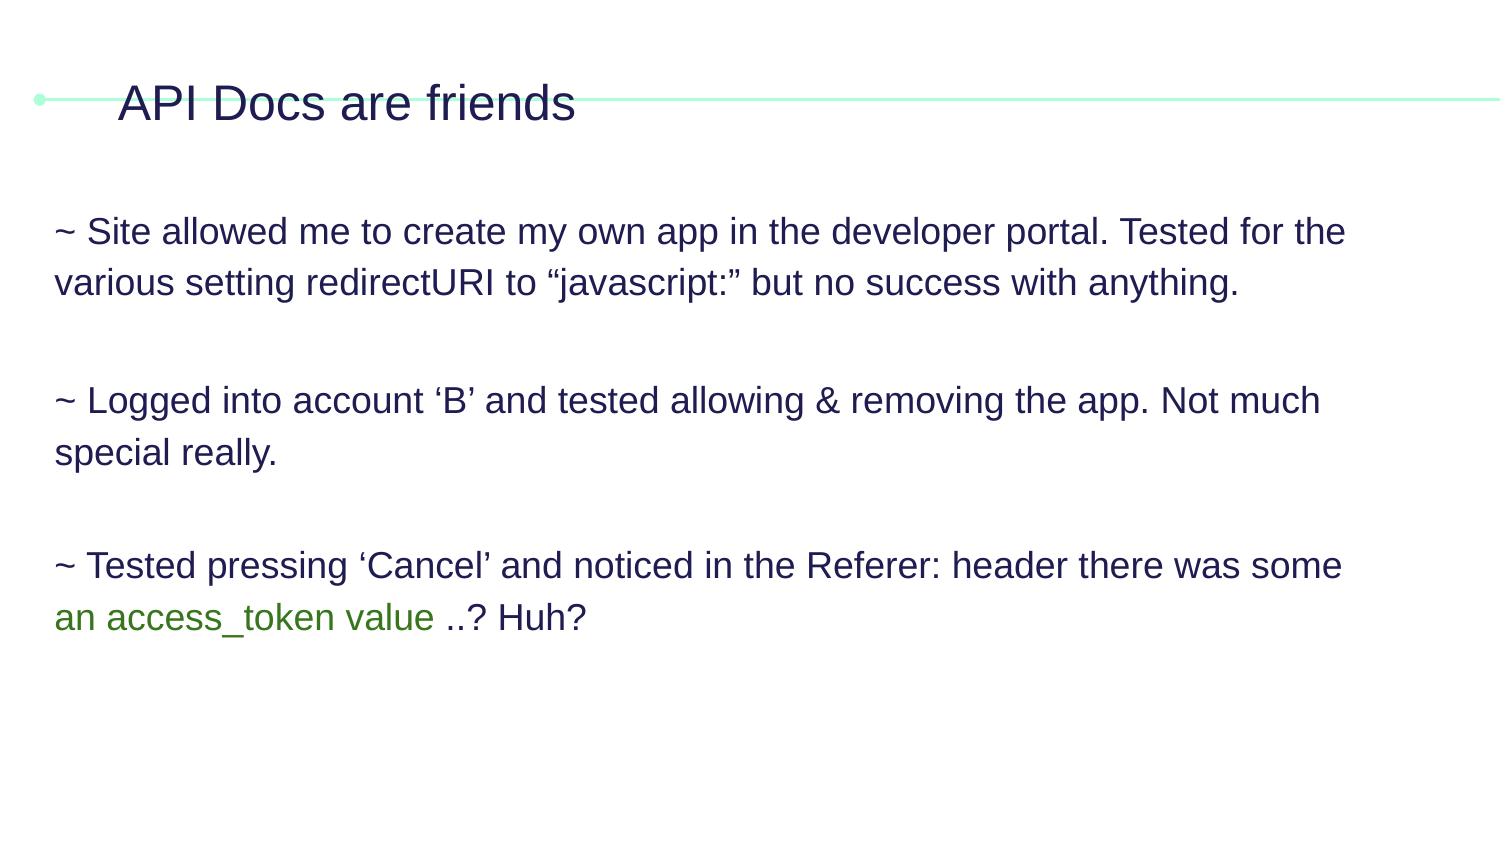

# API Docs are friends
~ Site allowed me to create my own app in the developer portal. Tested for the various setting redirectURI to “javascript:” but no success with anything.
~ Logged into account ‘B’ and tested allowing & removing the app. Not much special really.
~ Tested pressing ‘Cancel’ and noticed in the Referer: header there was some an access_token value ..? Huh?